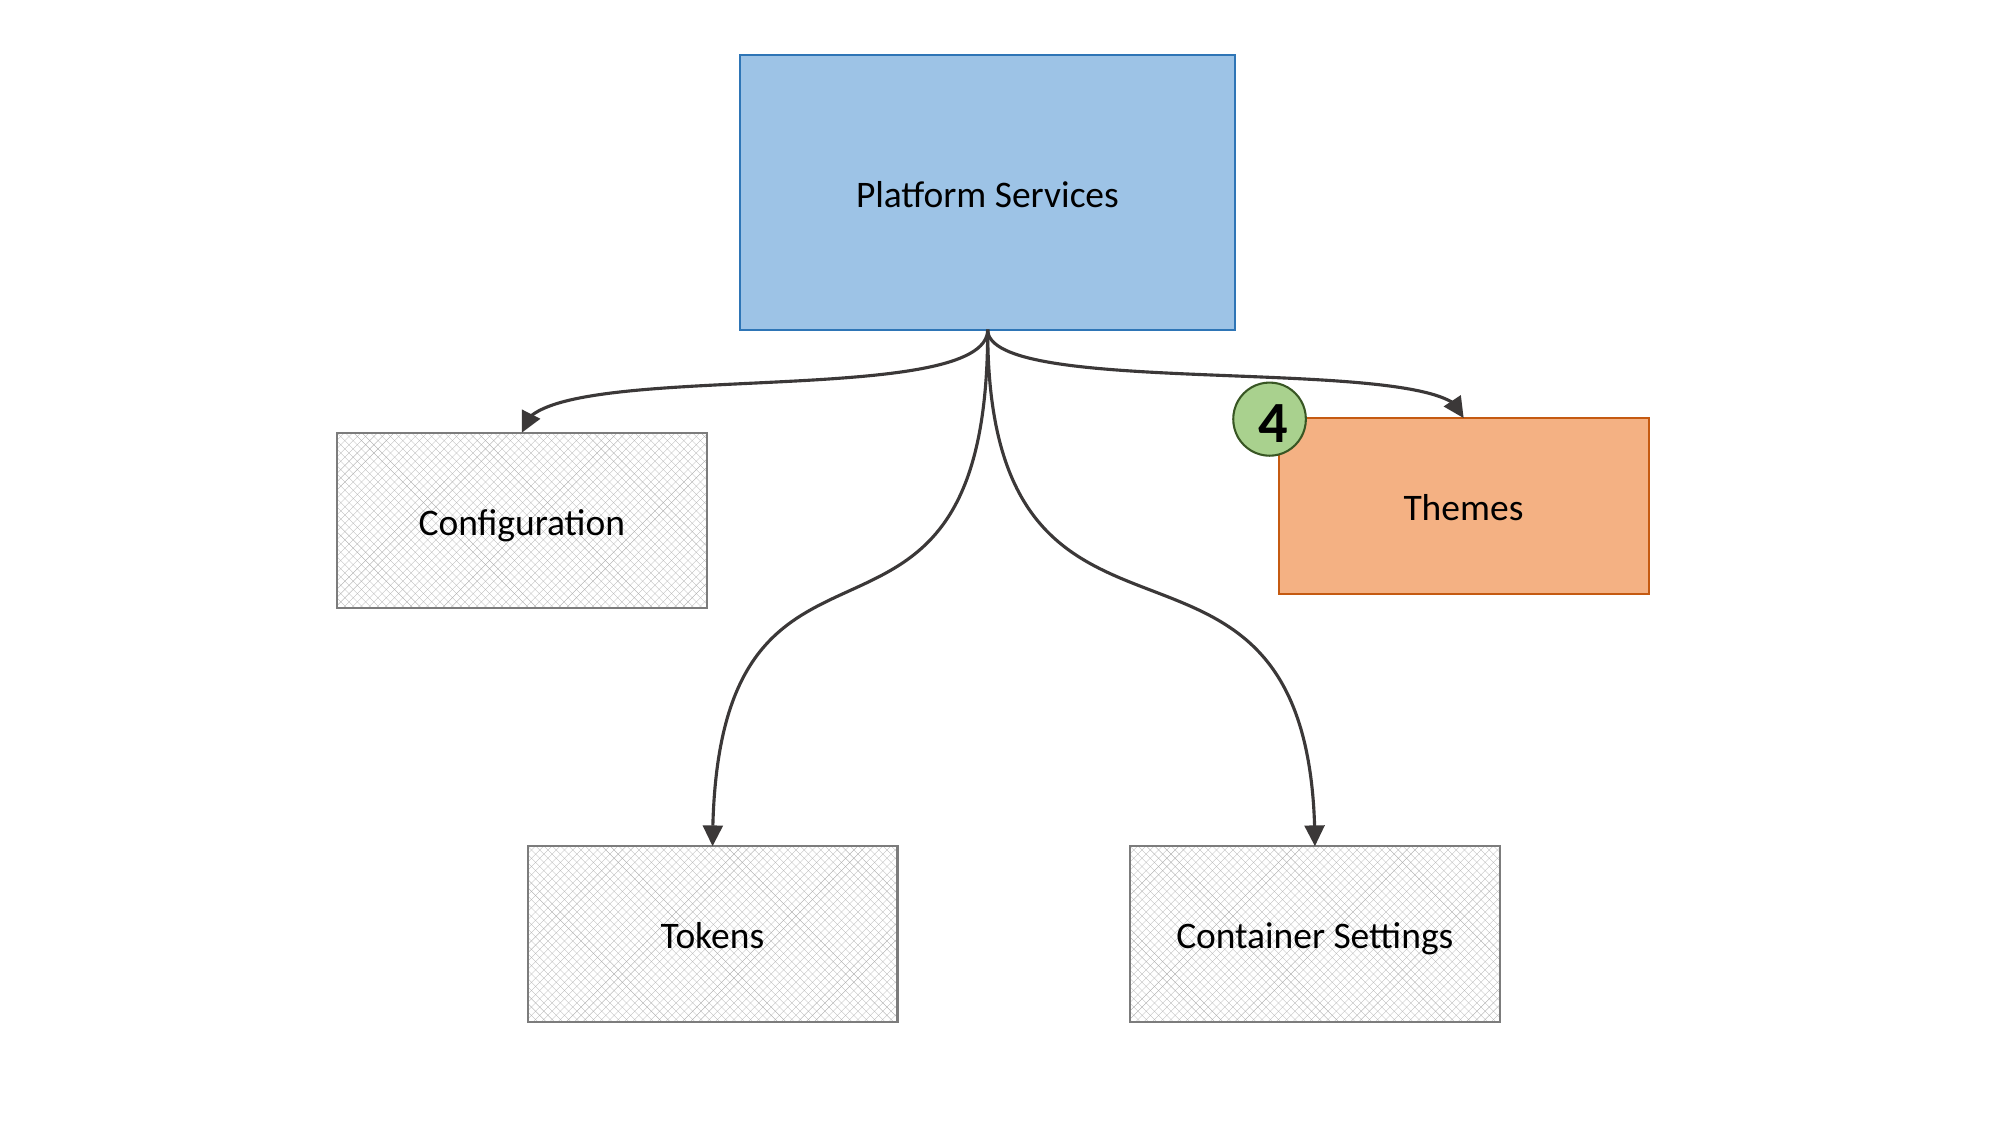

Platform Services
4
Themes
Configuration
Tokens
Container Settings